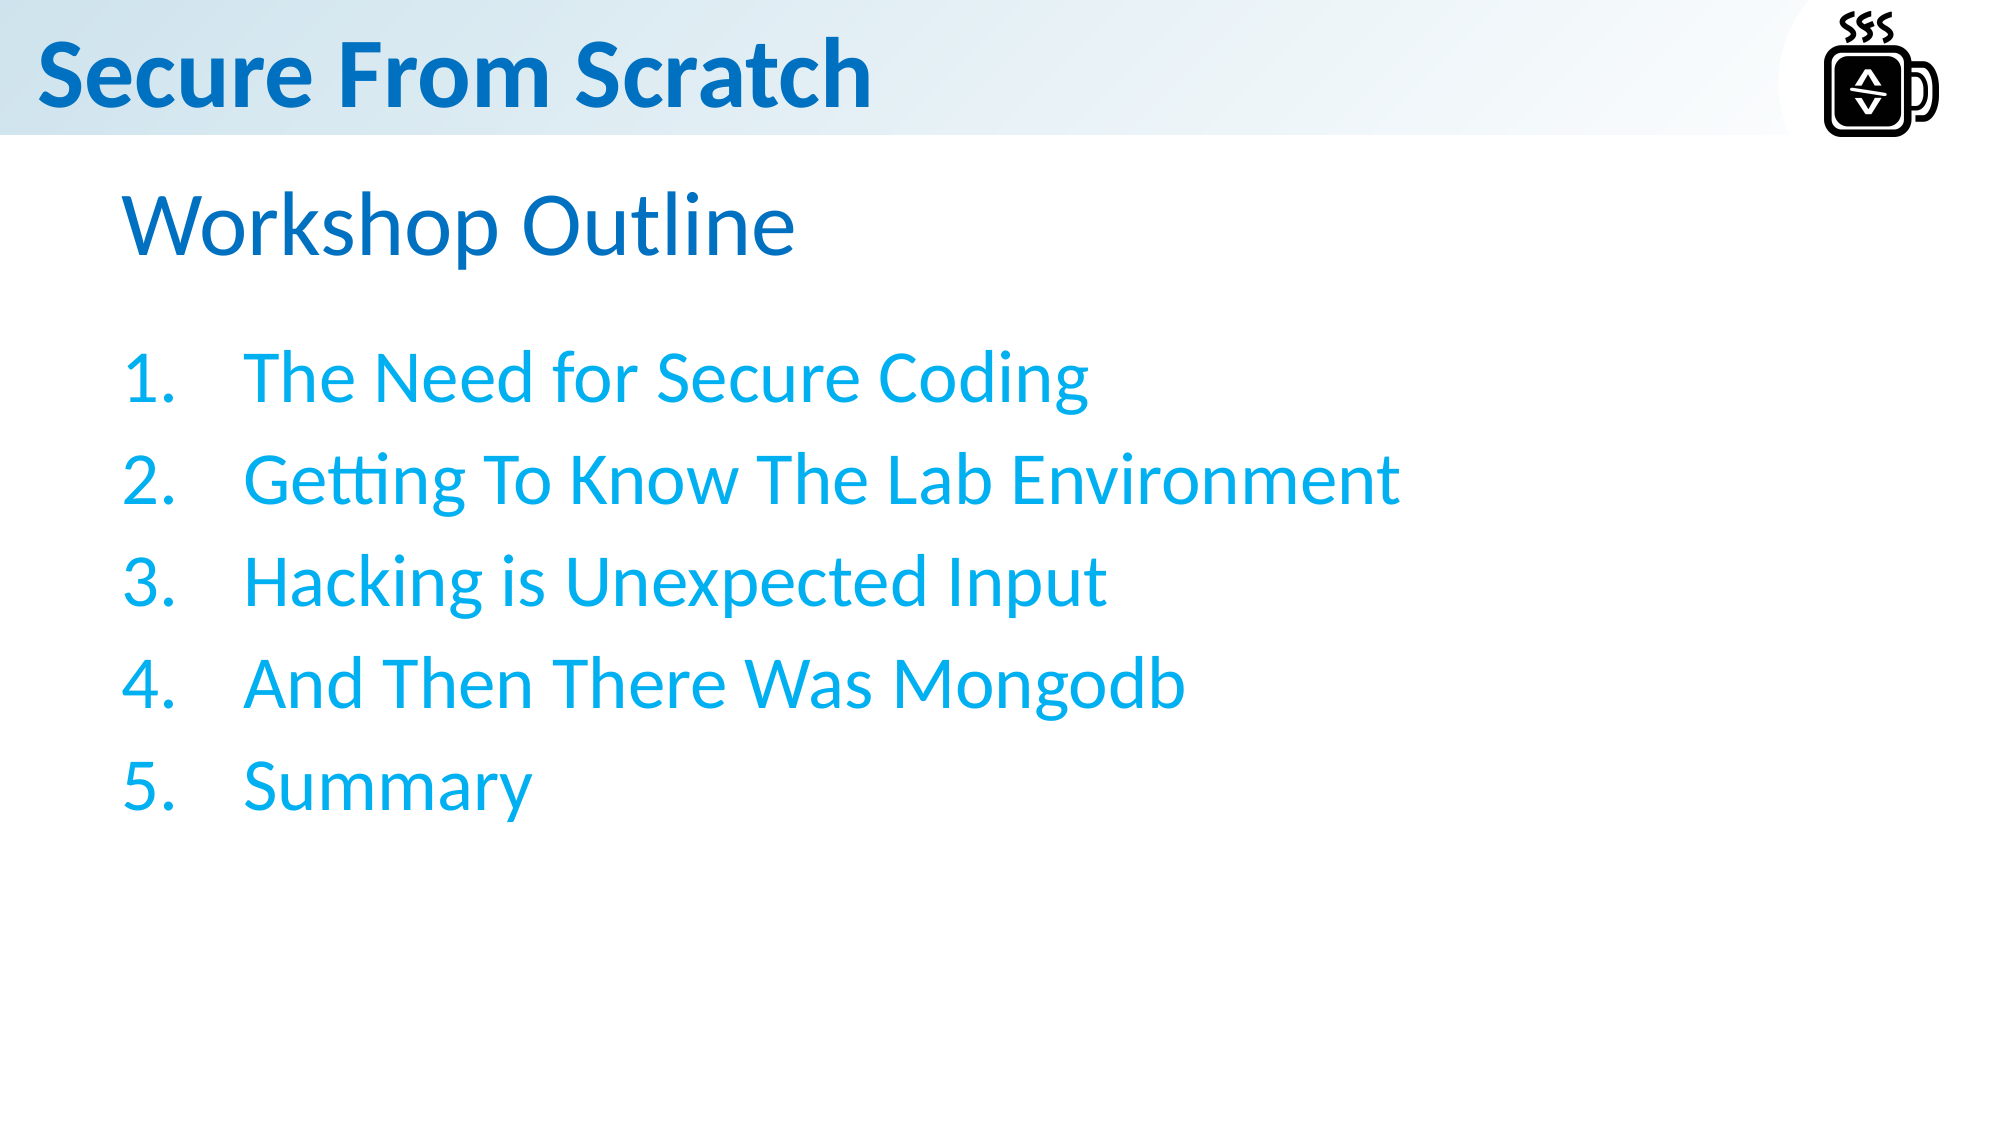

# Workshop Outline
The Need for Secure Coding
Getting To Know The Lab Environment
Hacking is Unexpected Input
And Then There Was Mongodb
Summary